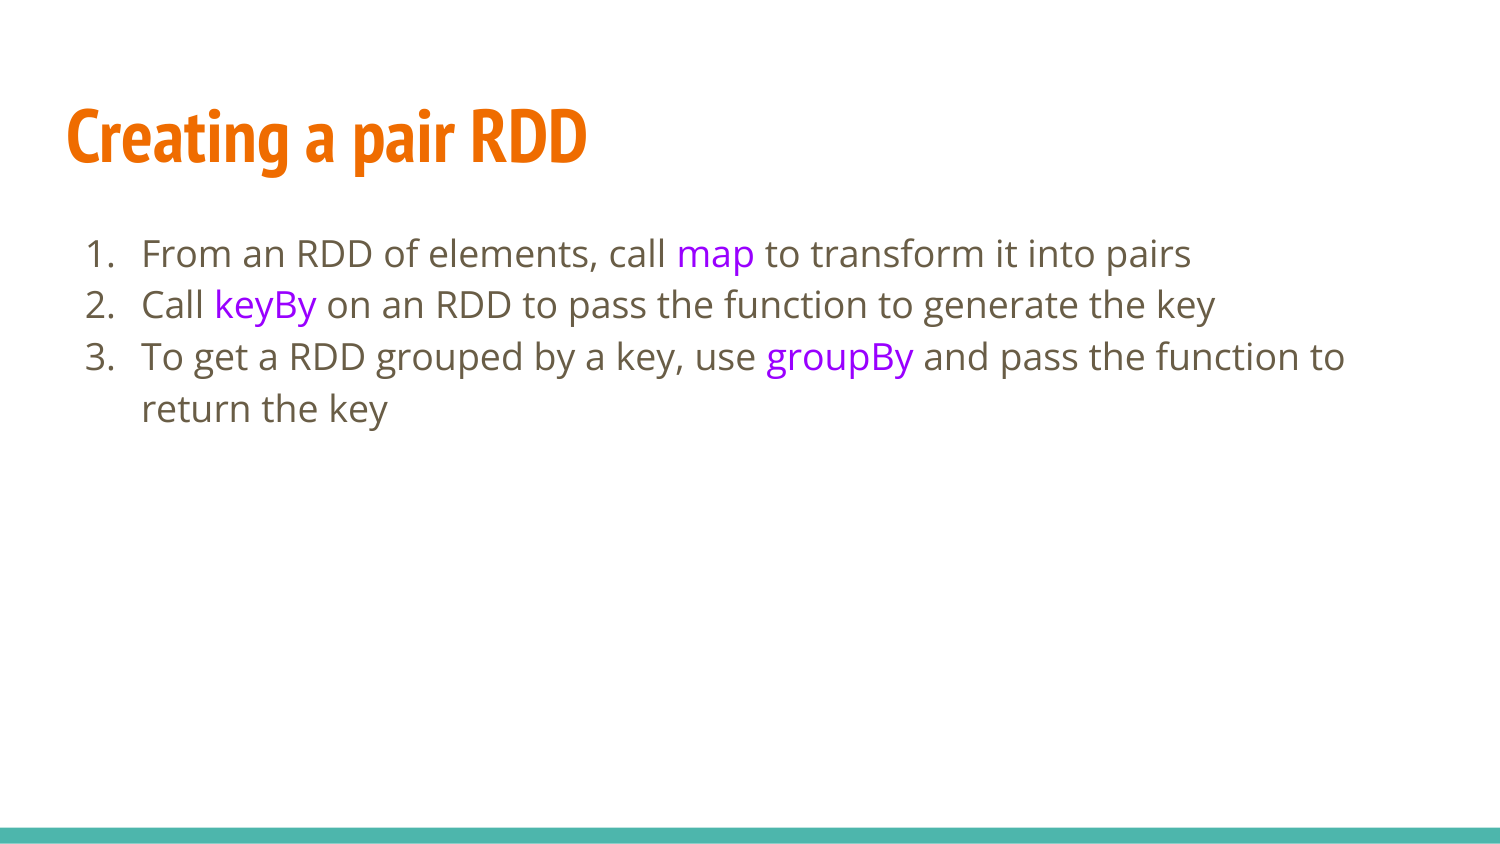

# Creating a pair RDD
From an RDD of elements, call map to transform it into pairs
Call keyBy on an RDD to pass the function to generate the key
To get a RDD grouped by a key, use groupBy and pass the function to return the key